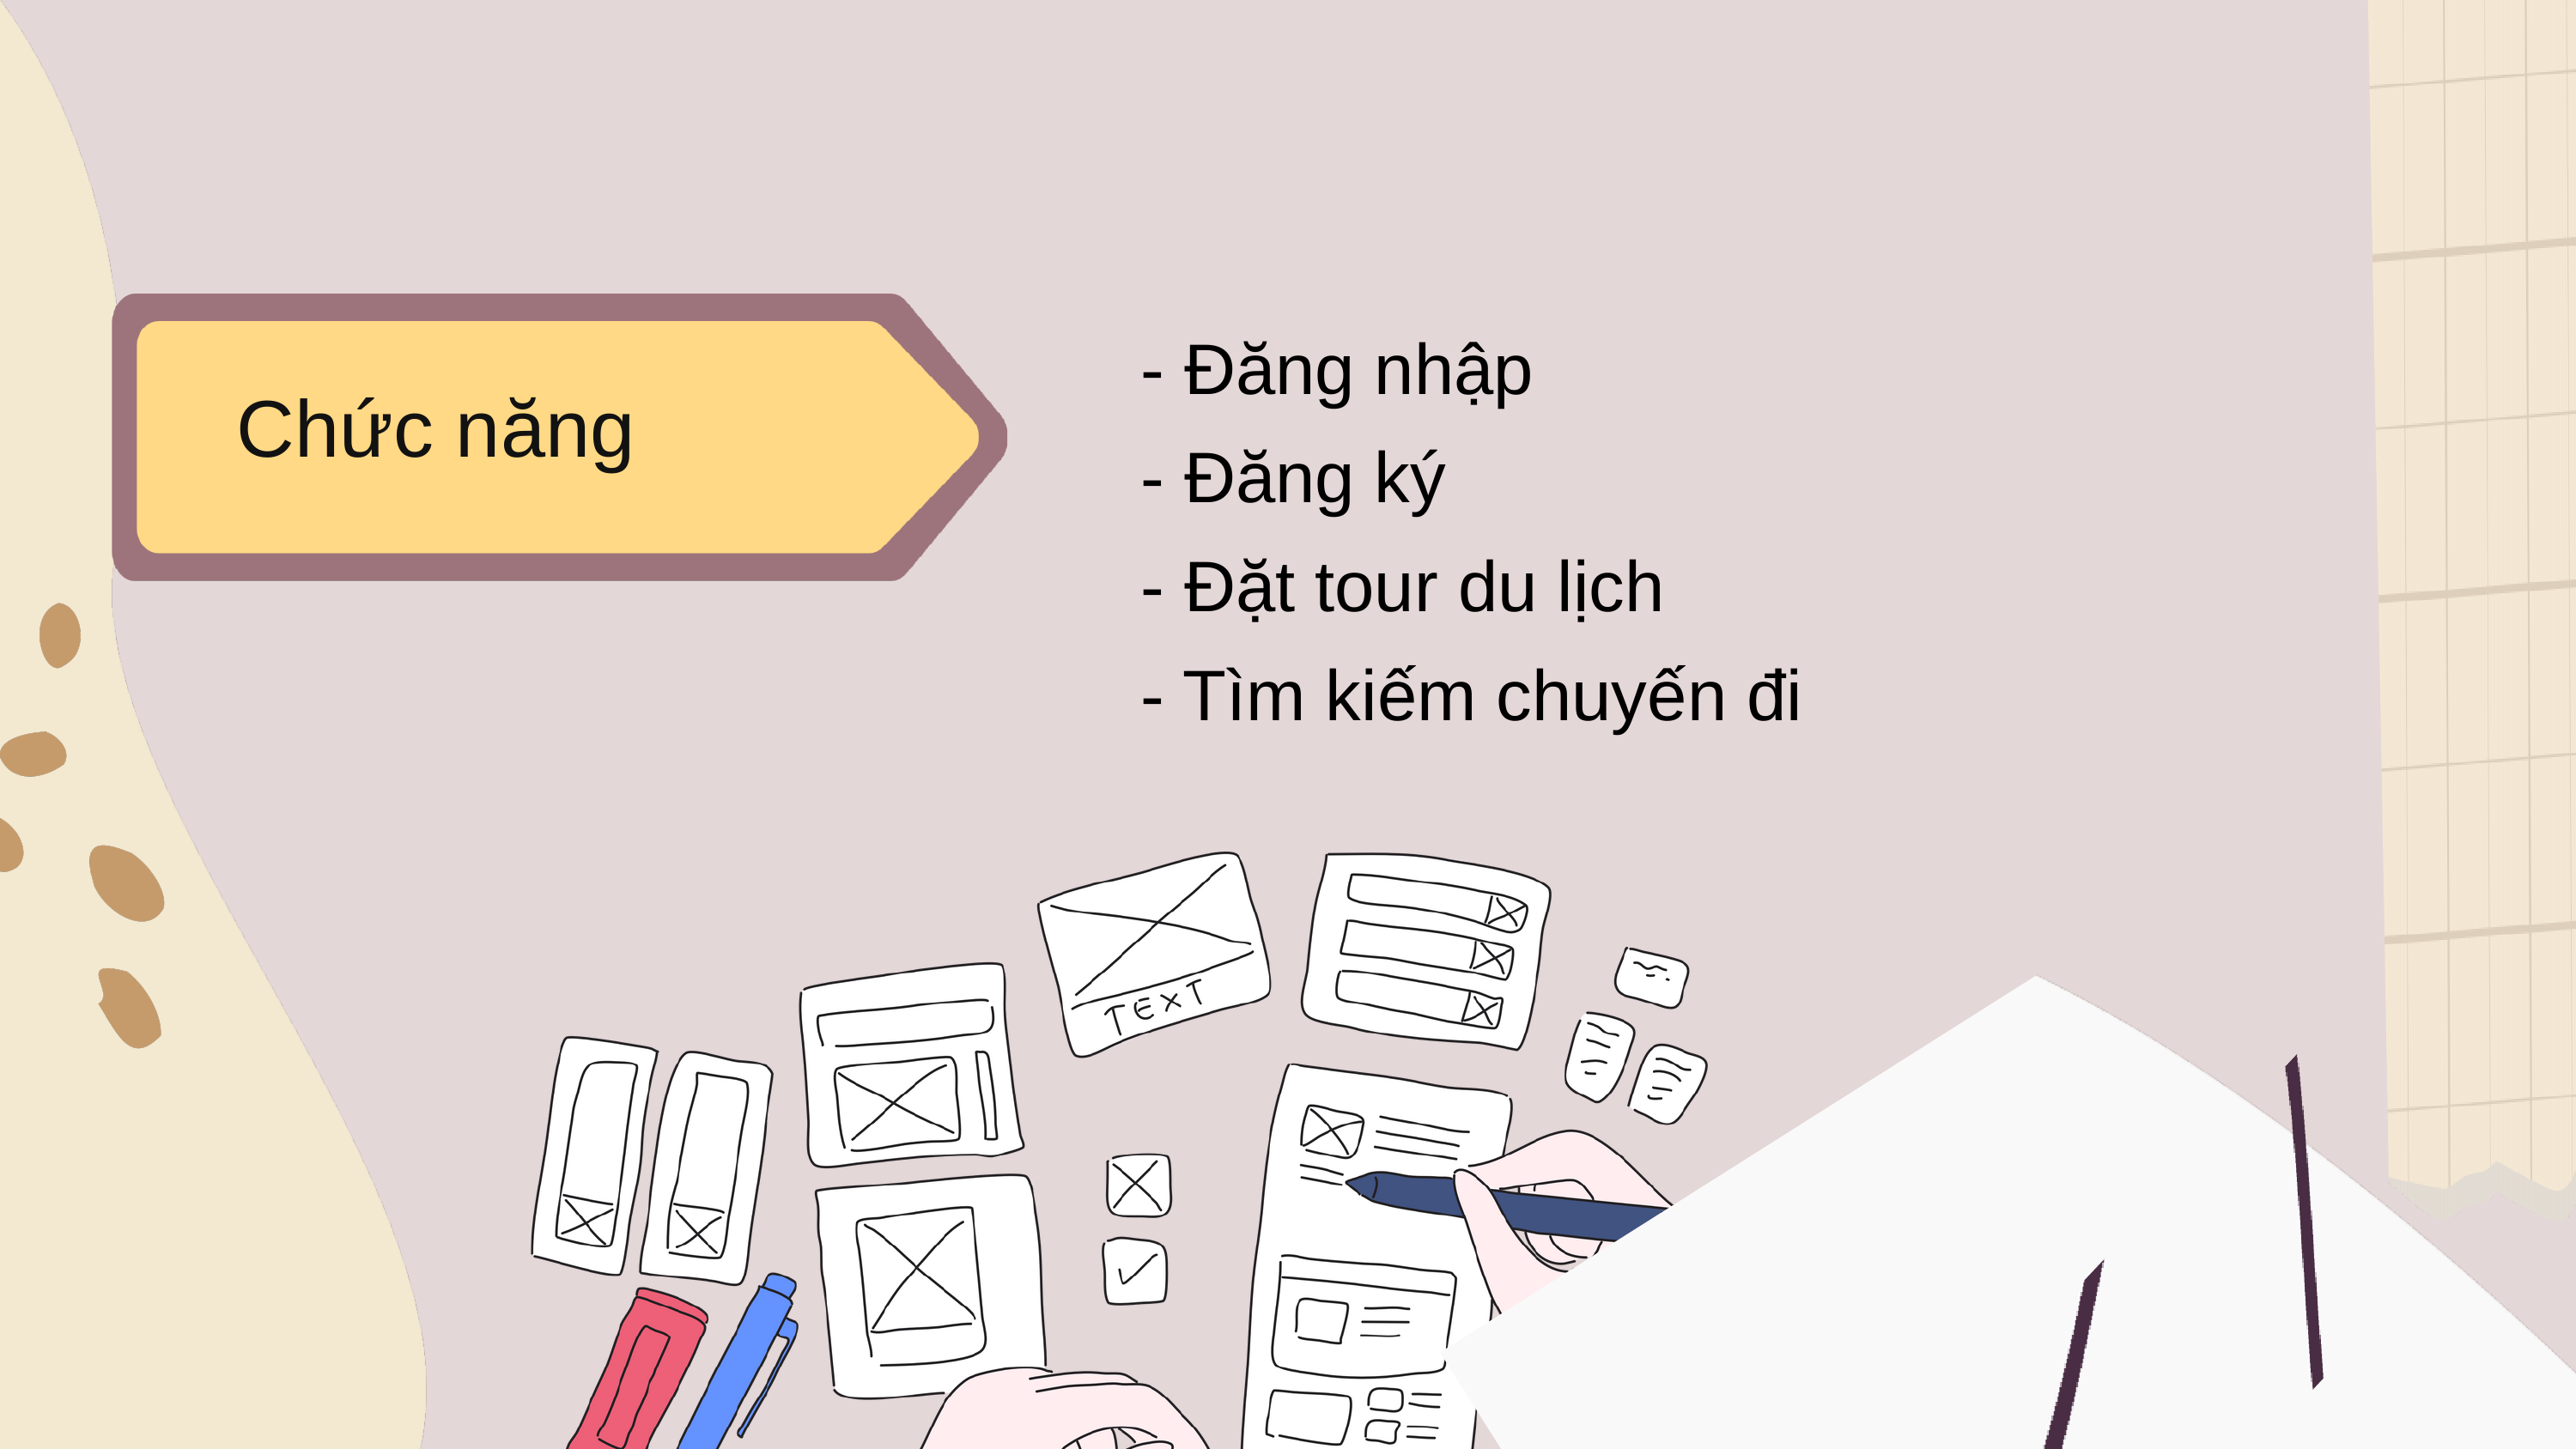

- Đăng nhập
- Đăng ký
- Đặt tour du lịch
- Tìm kiếm chuyến đi
Chức năng